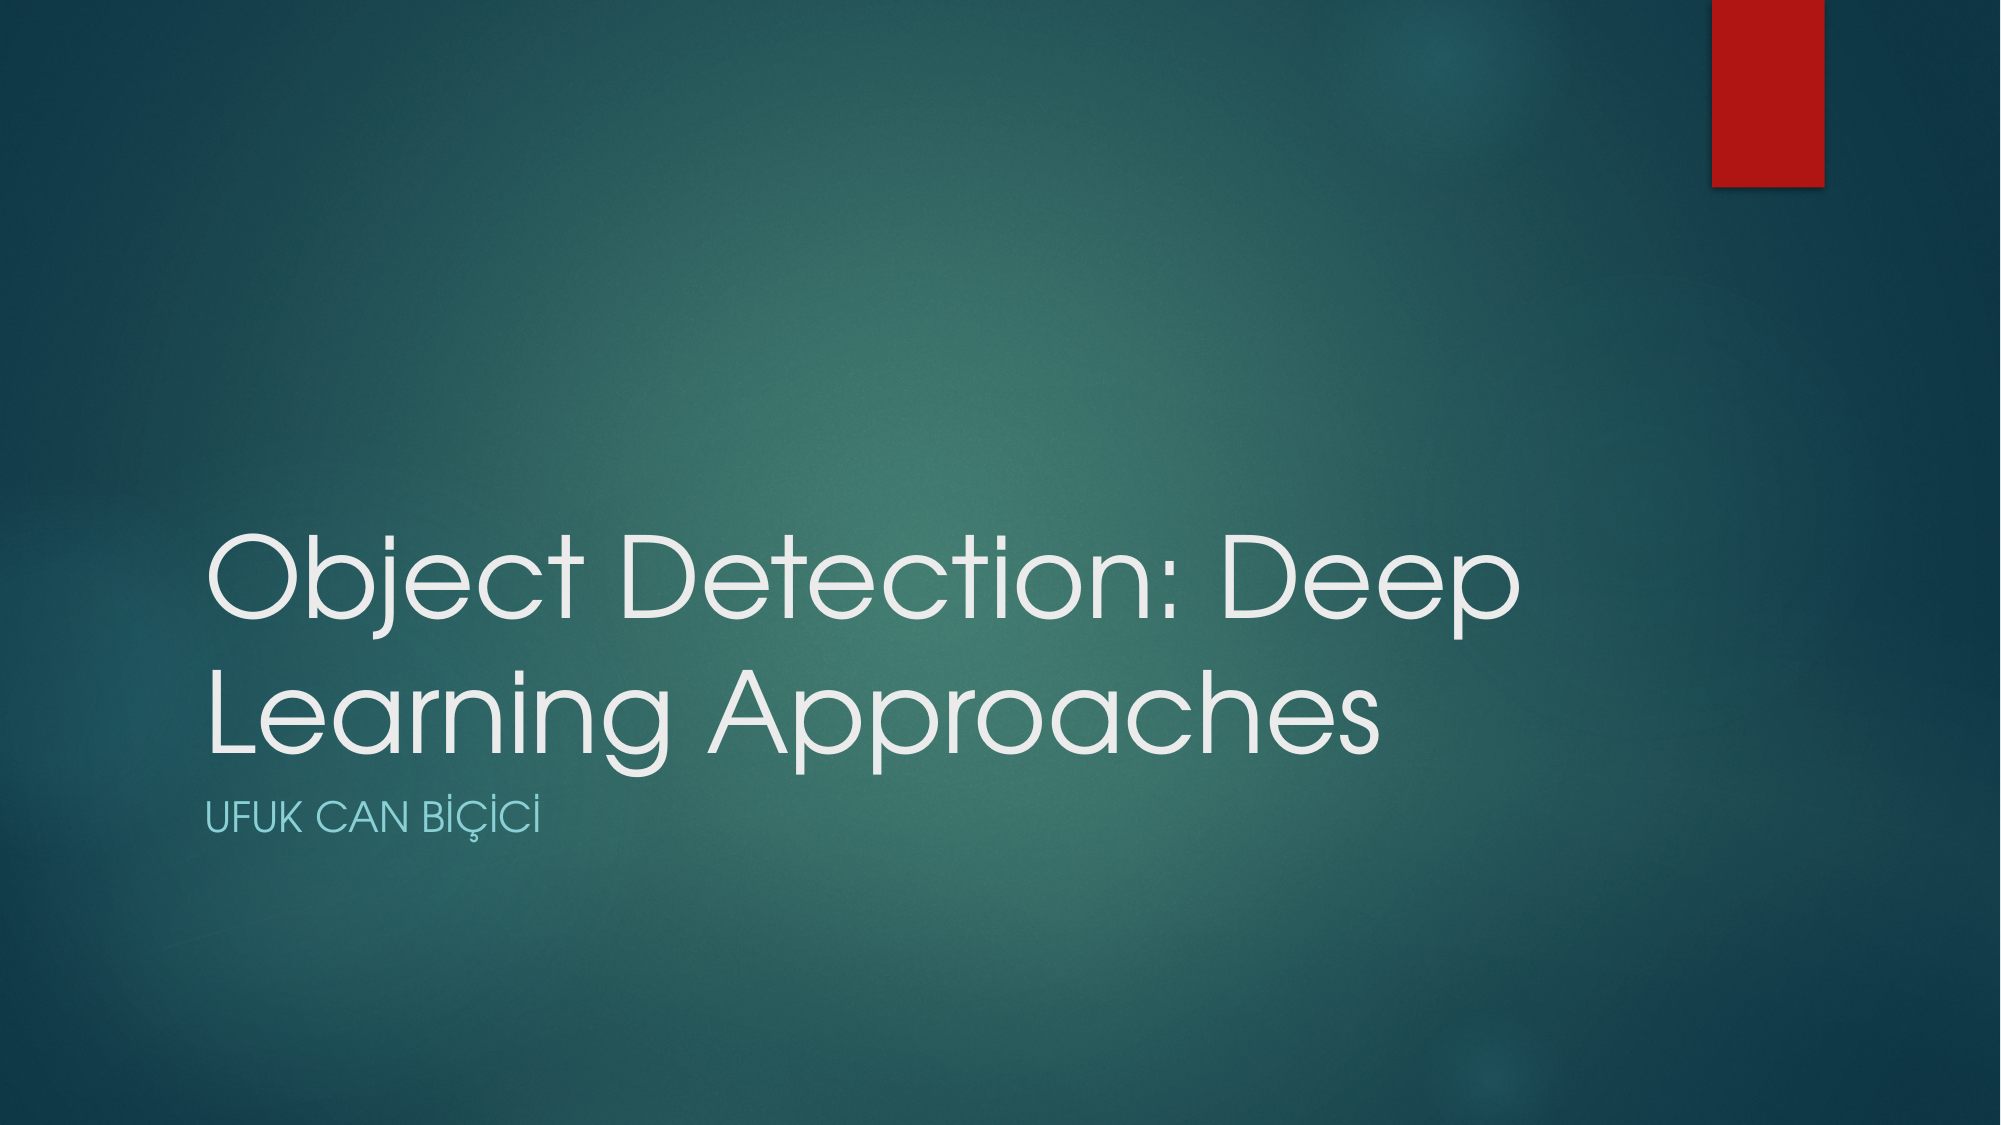

# Object Detection: Deep Learning Approaches
Ufuk Can Biçici